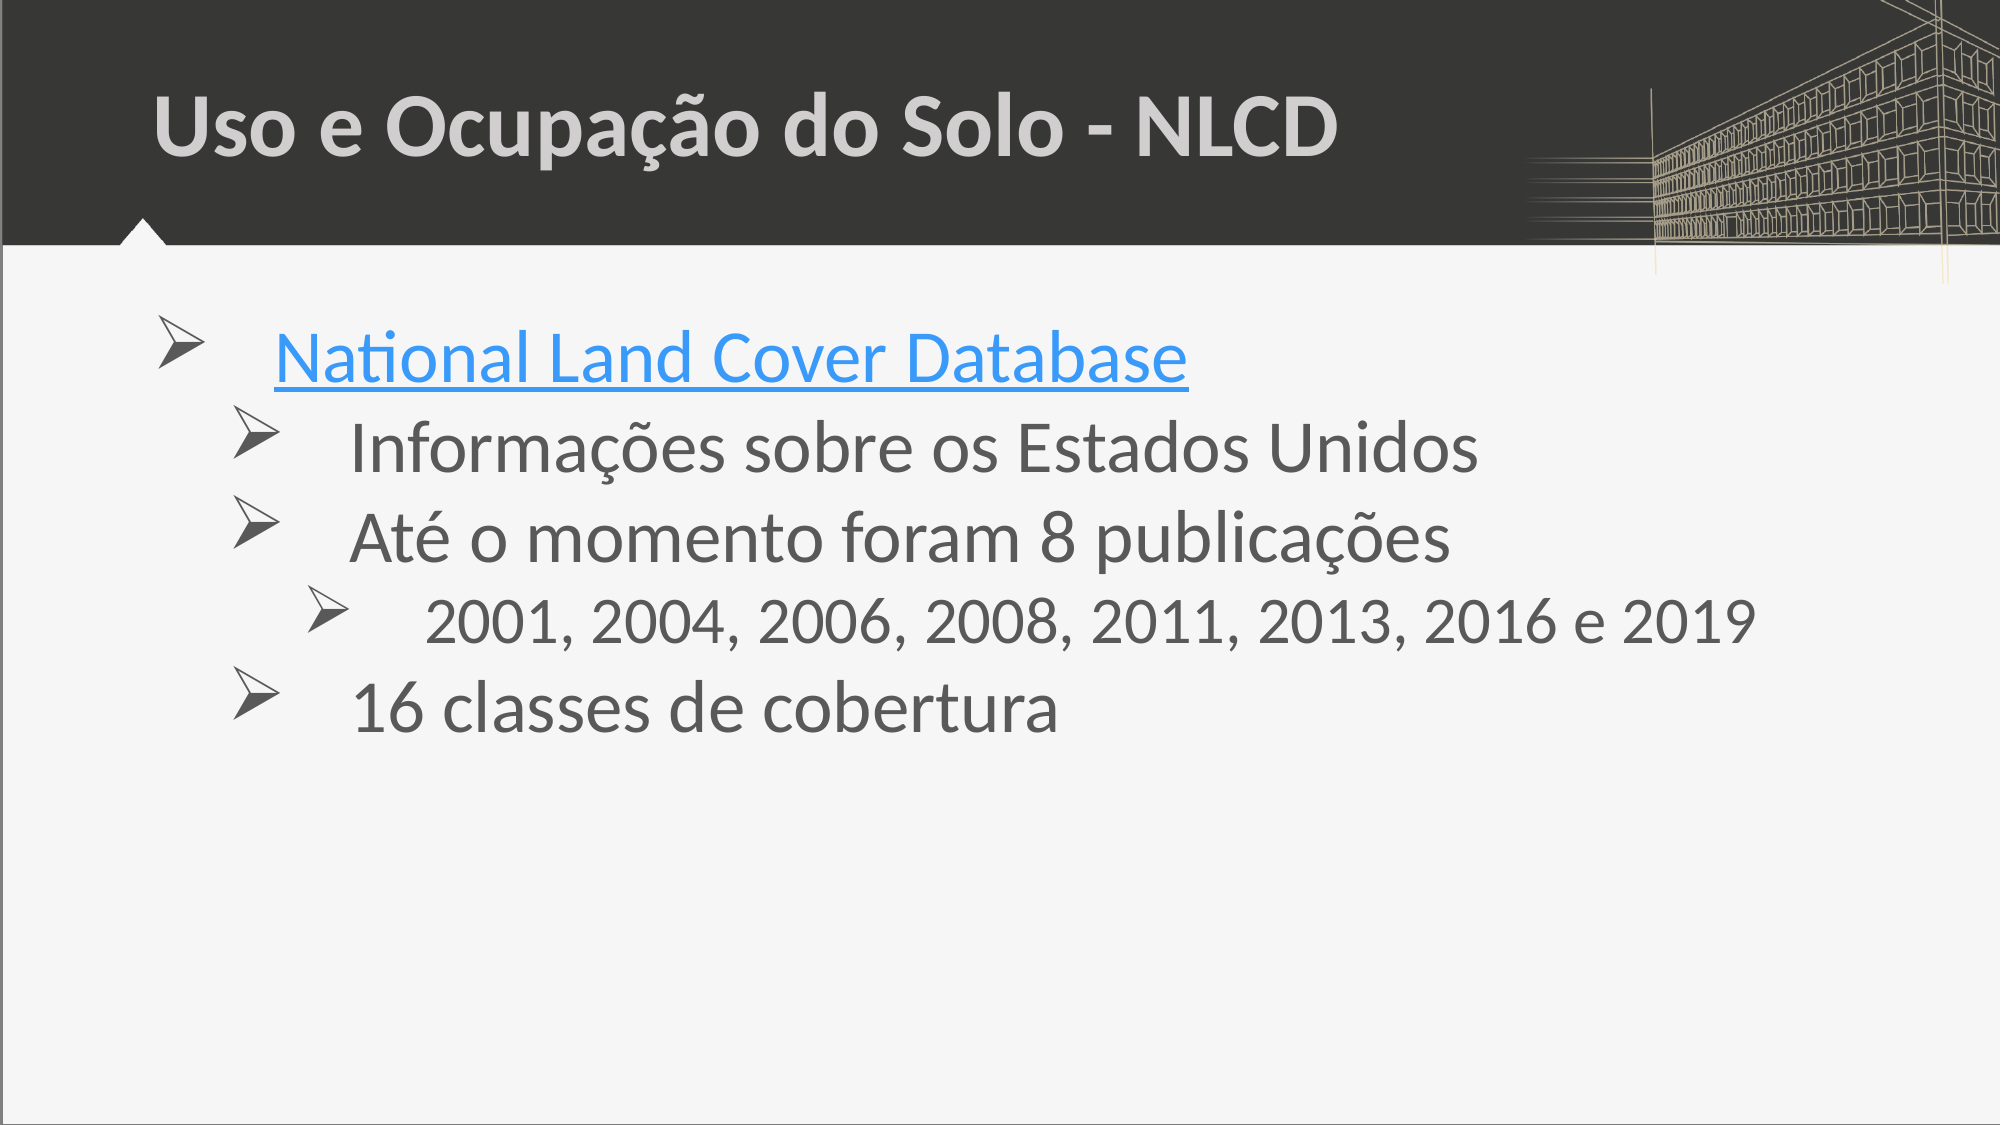

# Uso e Ocupação do Solo - NLCD
National Land Cover Database
Informações sobre os Estados Unidos
Até o momento foram 8 publicações
2001, 2004, 2006, 2008, 2011, 2013, 2016 e 2019
16 classes de cobertura